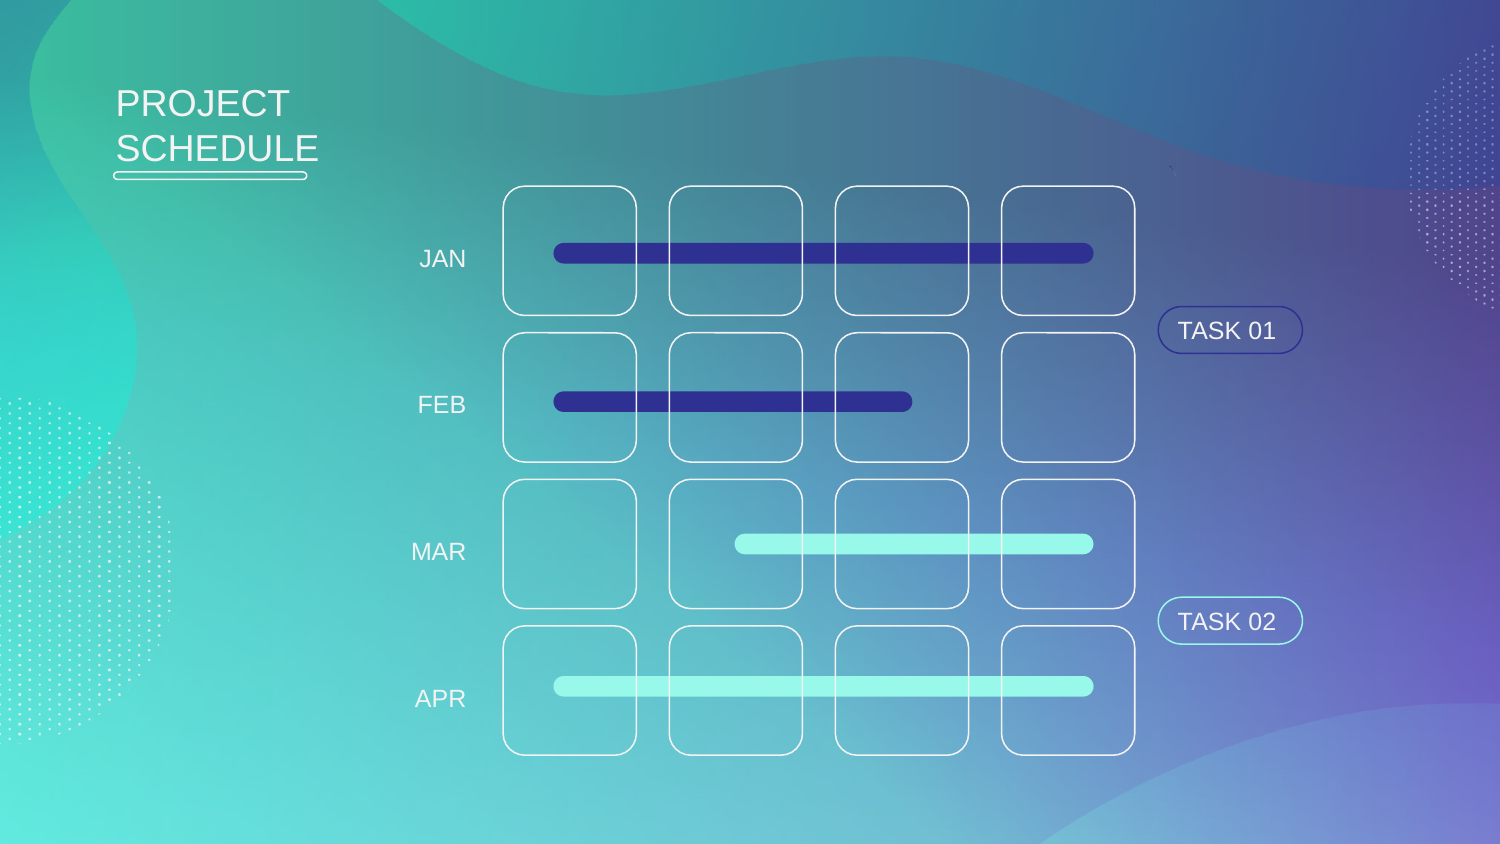

# PROJECT SCHEDULE

JAN

TASK 01

FEB

MAR

TASK 02

APR